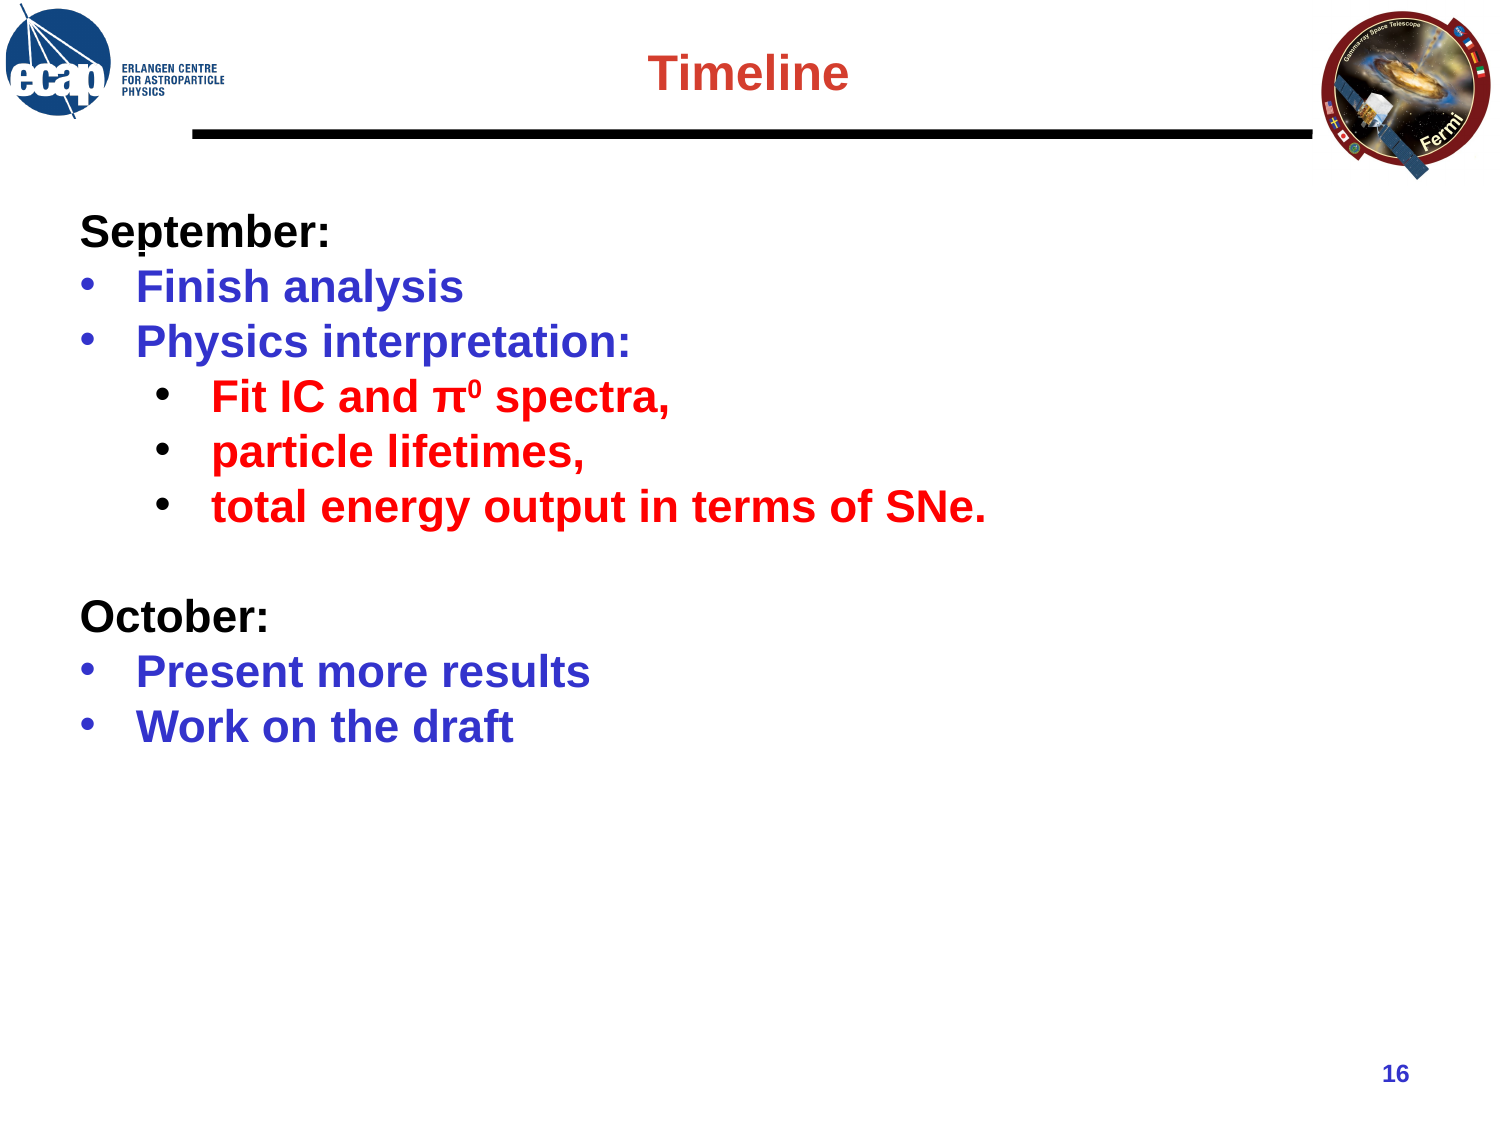

Timeline
September:
Finish analysis
Physics interpretation:
Fit IC and π0 spectra,
particle lifetimes,
total energy output in terms of SNe.

October:
Present more results
Work on the draft
16